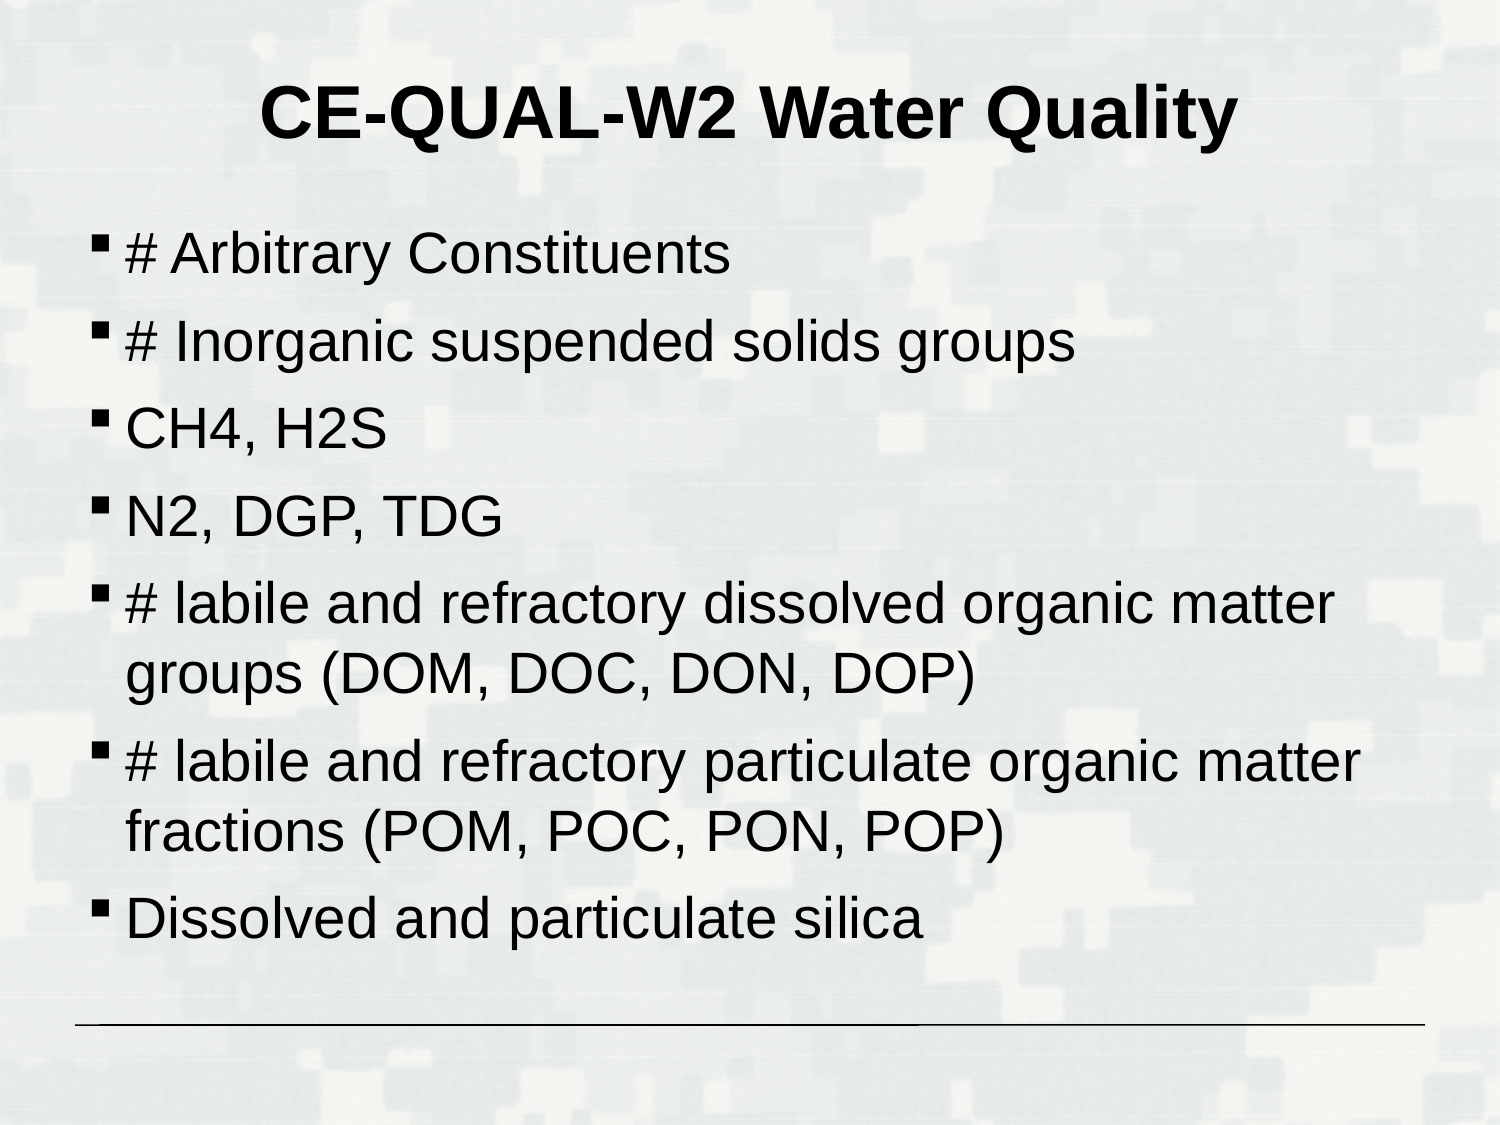

# CE-QUAL-W2 Water Quality
# Arbitrary Constituents
# Inorganic suspended solids groups
CH4, H2S
N2, DGP, TDG
# labile and refractory dissolved organic matter groups (DOM, DOC, DON, DOP)
# labile and refractory particulate organic matter fractions (POM, POC, PON, POP)
Dissolved and particulate silica